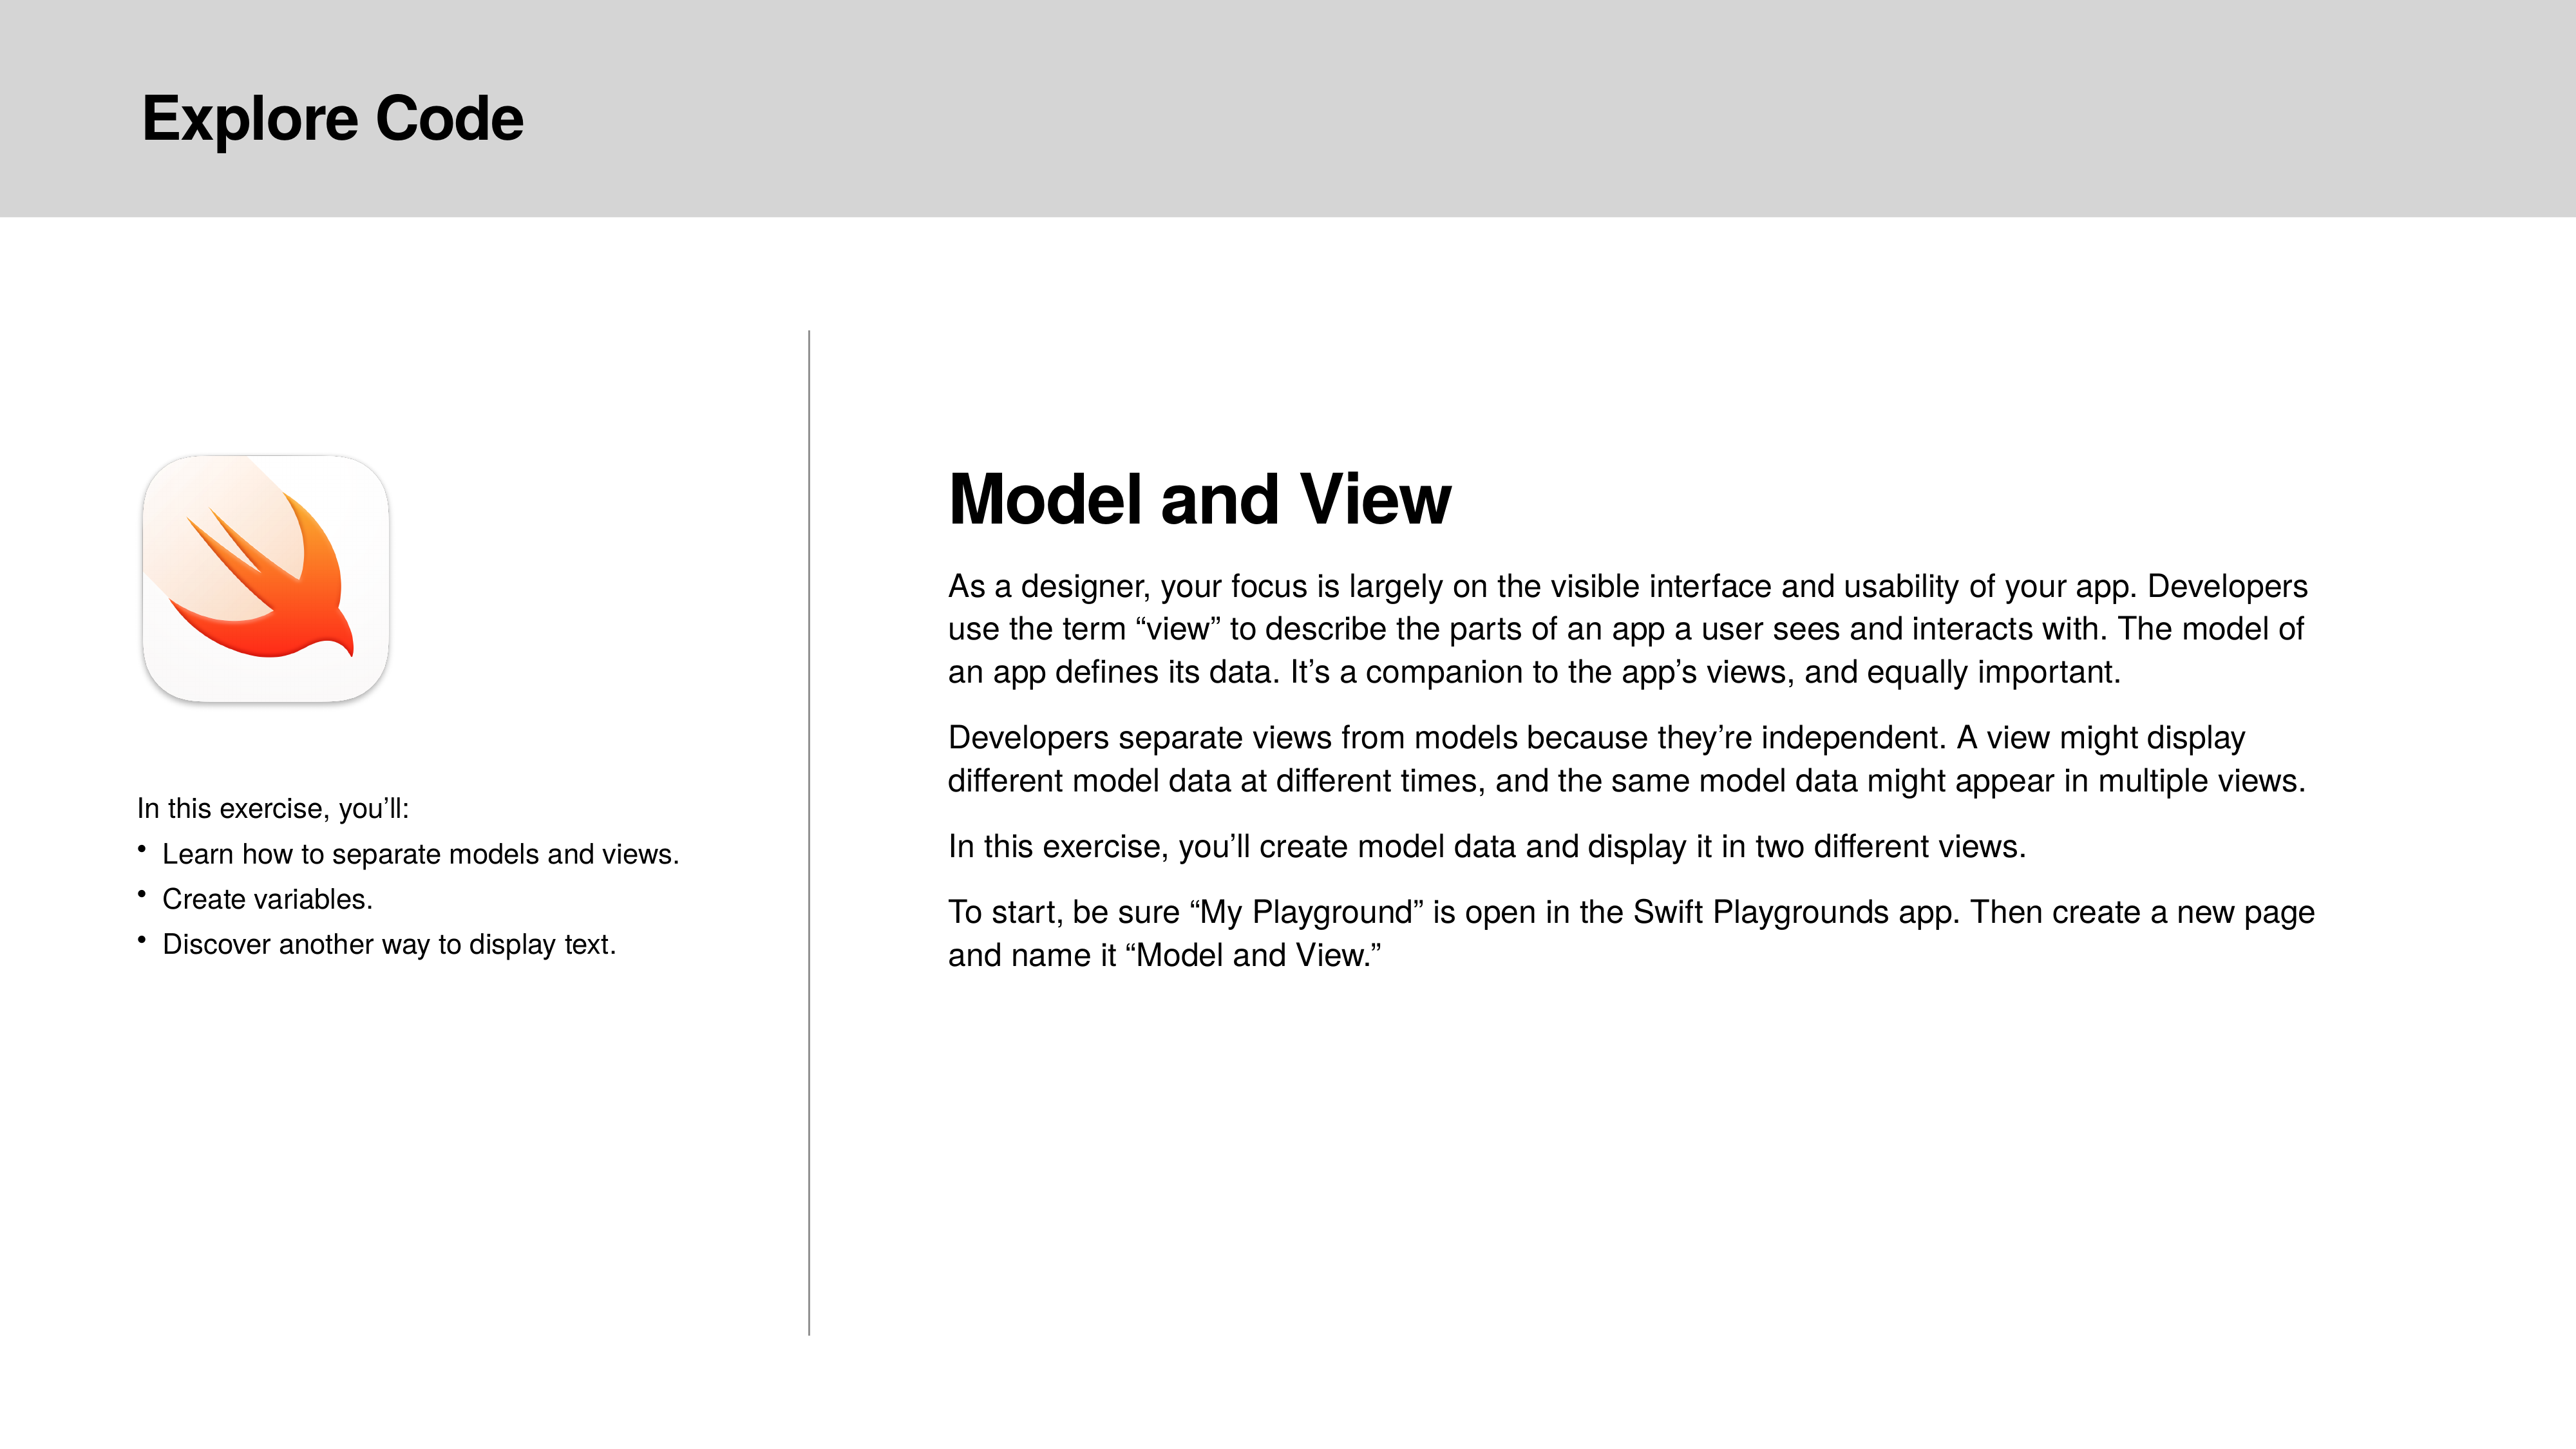

Model and View
As a designer, your focus is largely on the visible interface and usability of your app. Developers use the term “view” to describe the parts of an app a user sees and interacts with. The model of an app defines its data. It’s a companion to the app’s views, and equally important.
Developers separate views from models because they’re independent. A view might display different model data at different times, and the same model data might appear in multiple views.
In this exercise, you’ll create model data and display it in two different views.
To start, be sure “My Playground” is open in the Swift Playgrounds app. Then create a new page and name it “Model and View.”
In this exercise, you’ll:
Learn how to separate models and views.
Create variables.
Discover another way to display text.
31